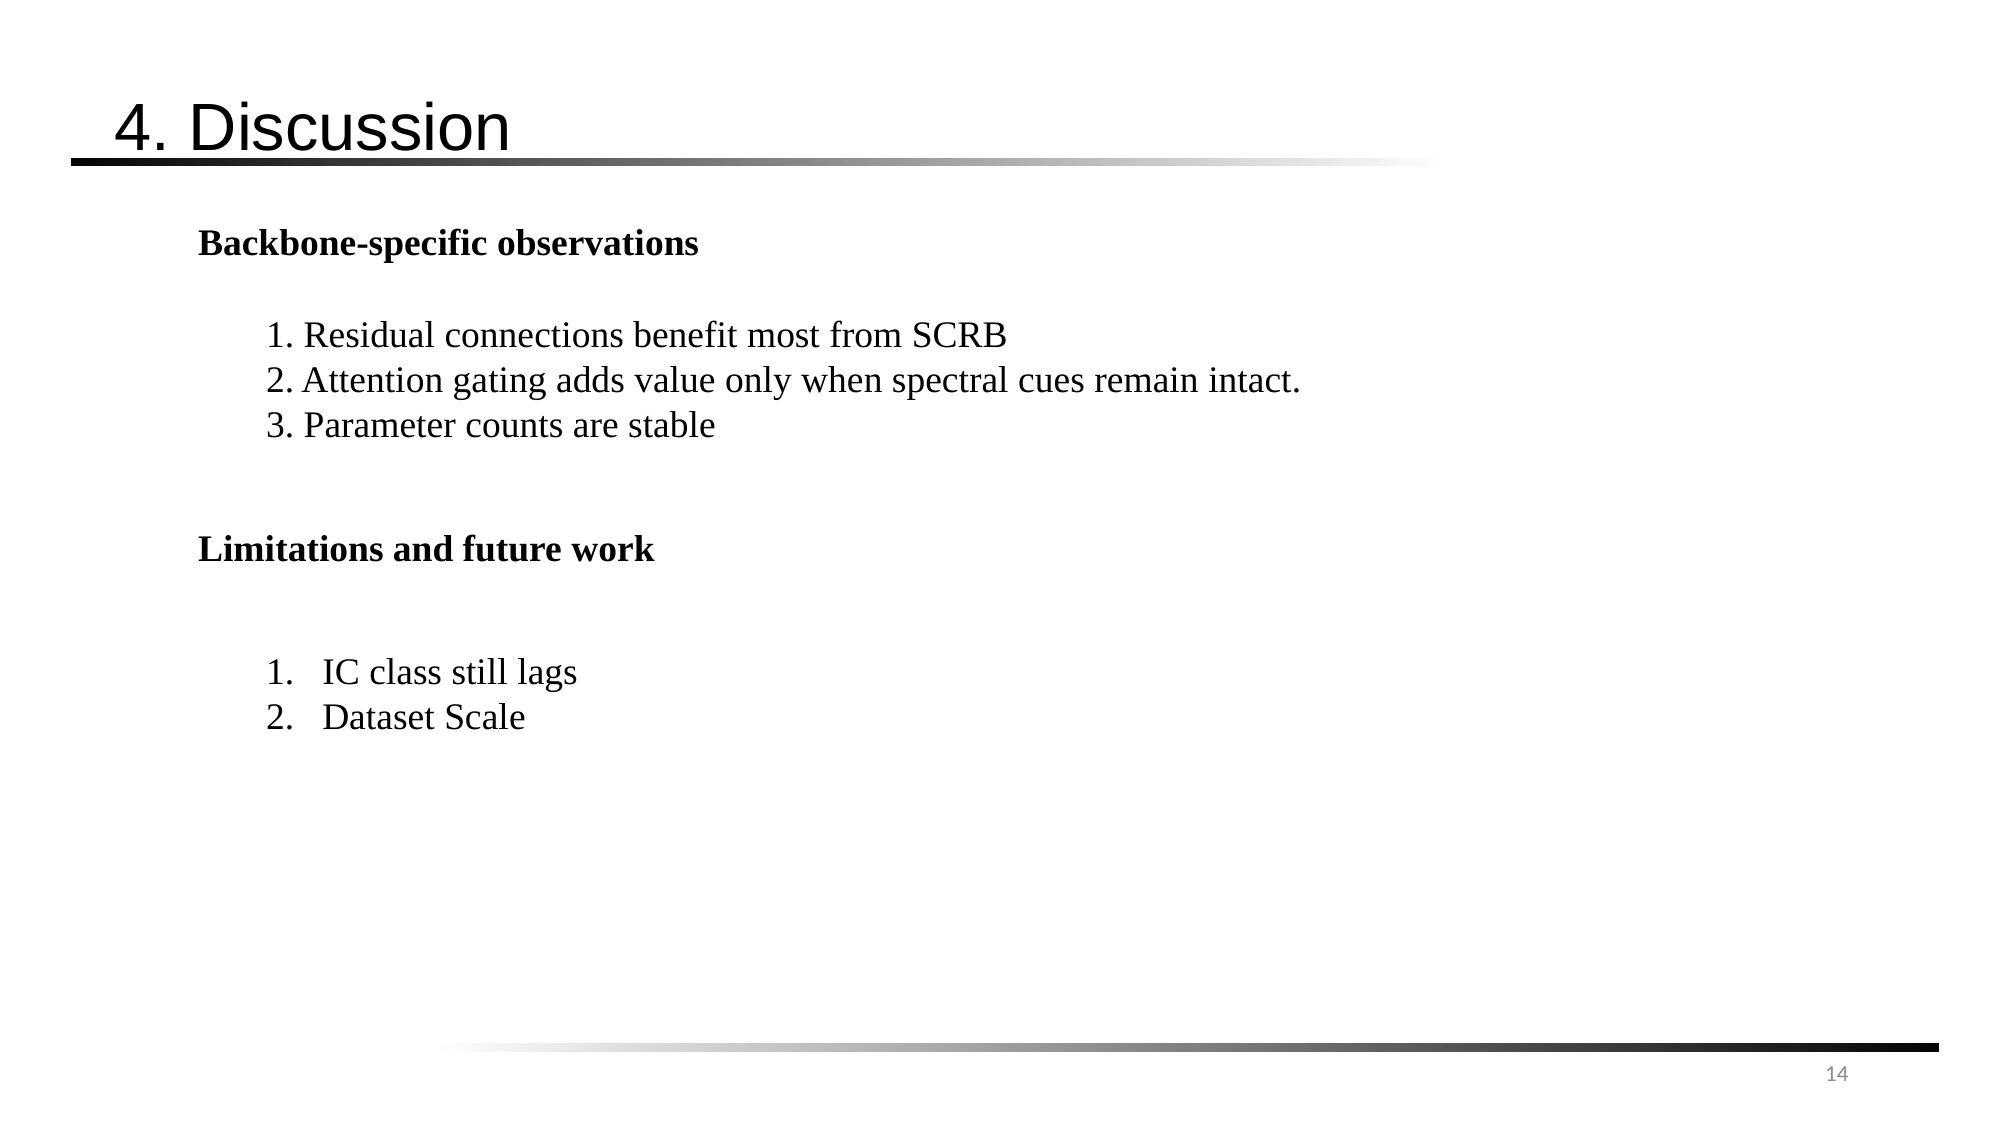

4. Discussion
Backbone-specific observations
1. Residual connections benefit most from SCRB
2. Attention gating adds value only when spectral cues remain intact.
3. Parameter counts are stable
Limitations and future work
IC class still lags
Dataset Scale
14